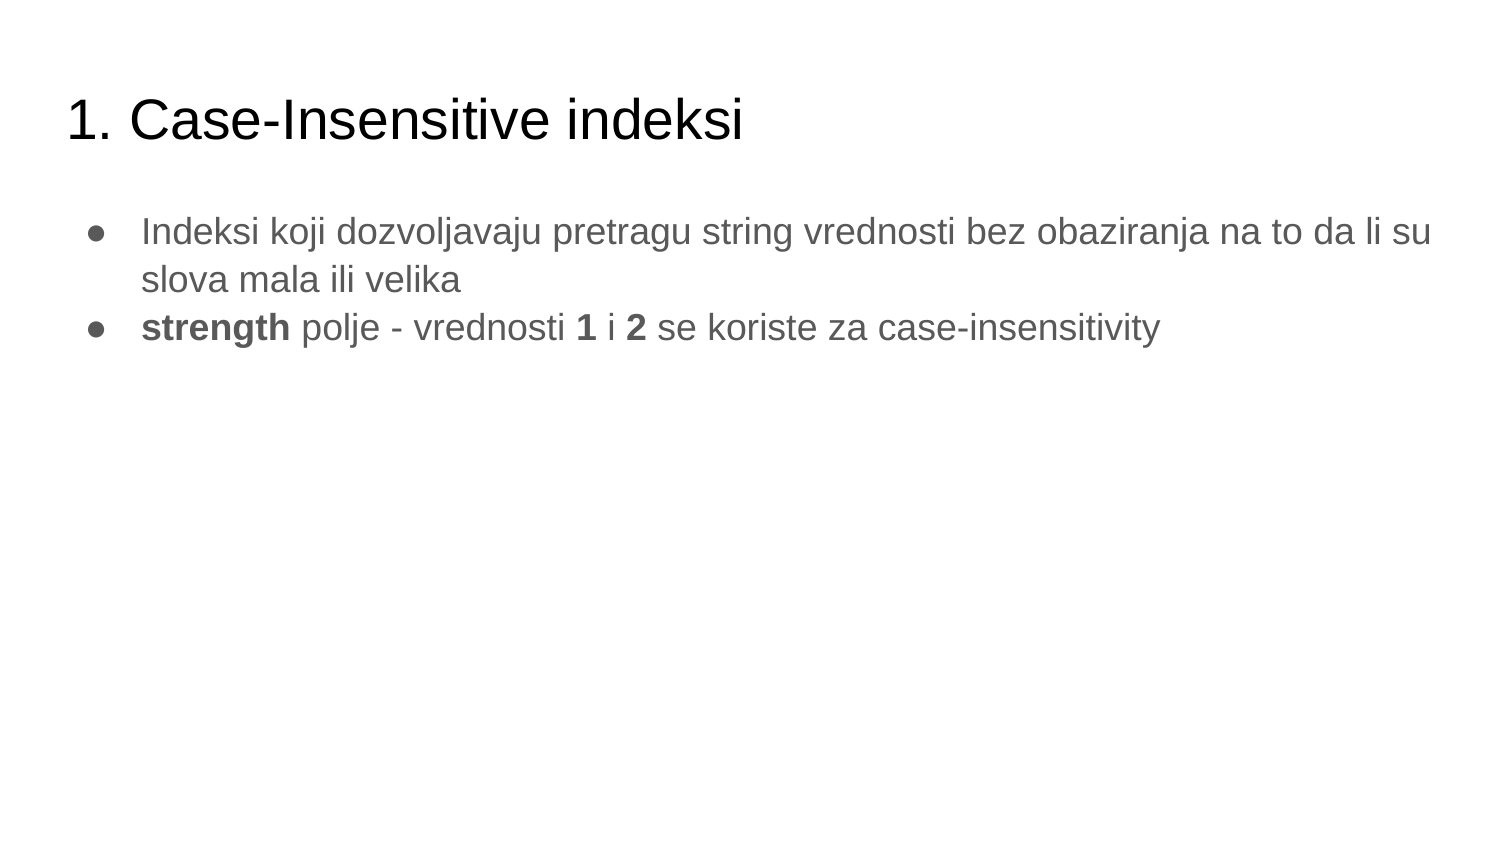

# 1. Case-Insensitive indeksi
Indeksi koji dozvoljavaju pretragu string vrednosti bez obaziranja na to da li su slova mala ili velika
strength polje - vrednosti 1 i 2 se koriste za case-insensitivity